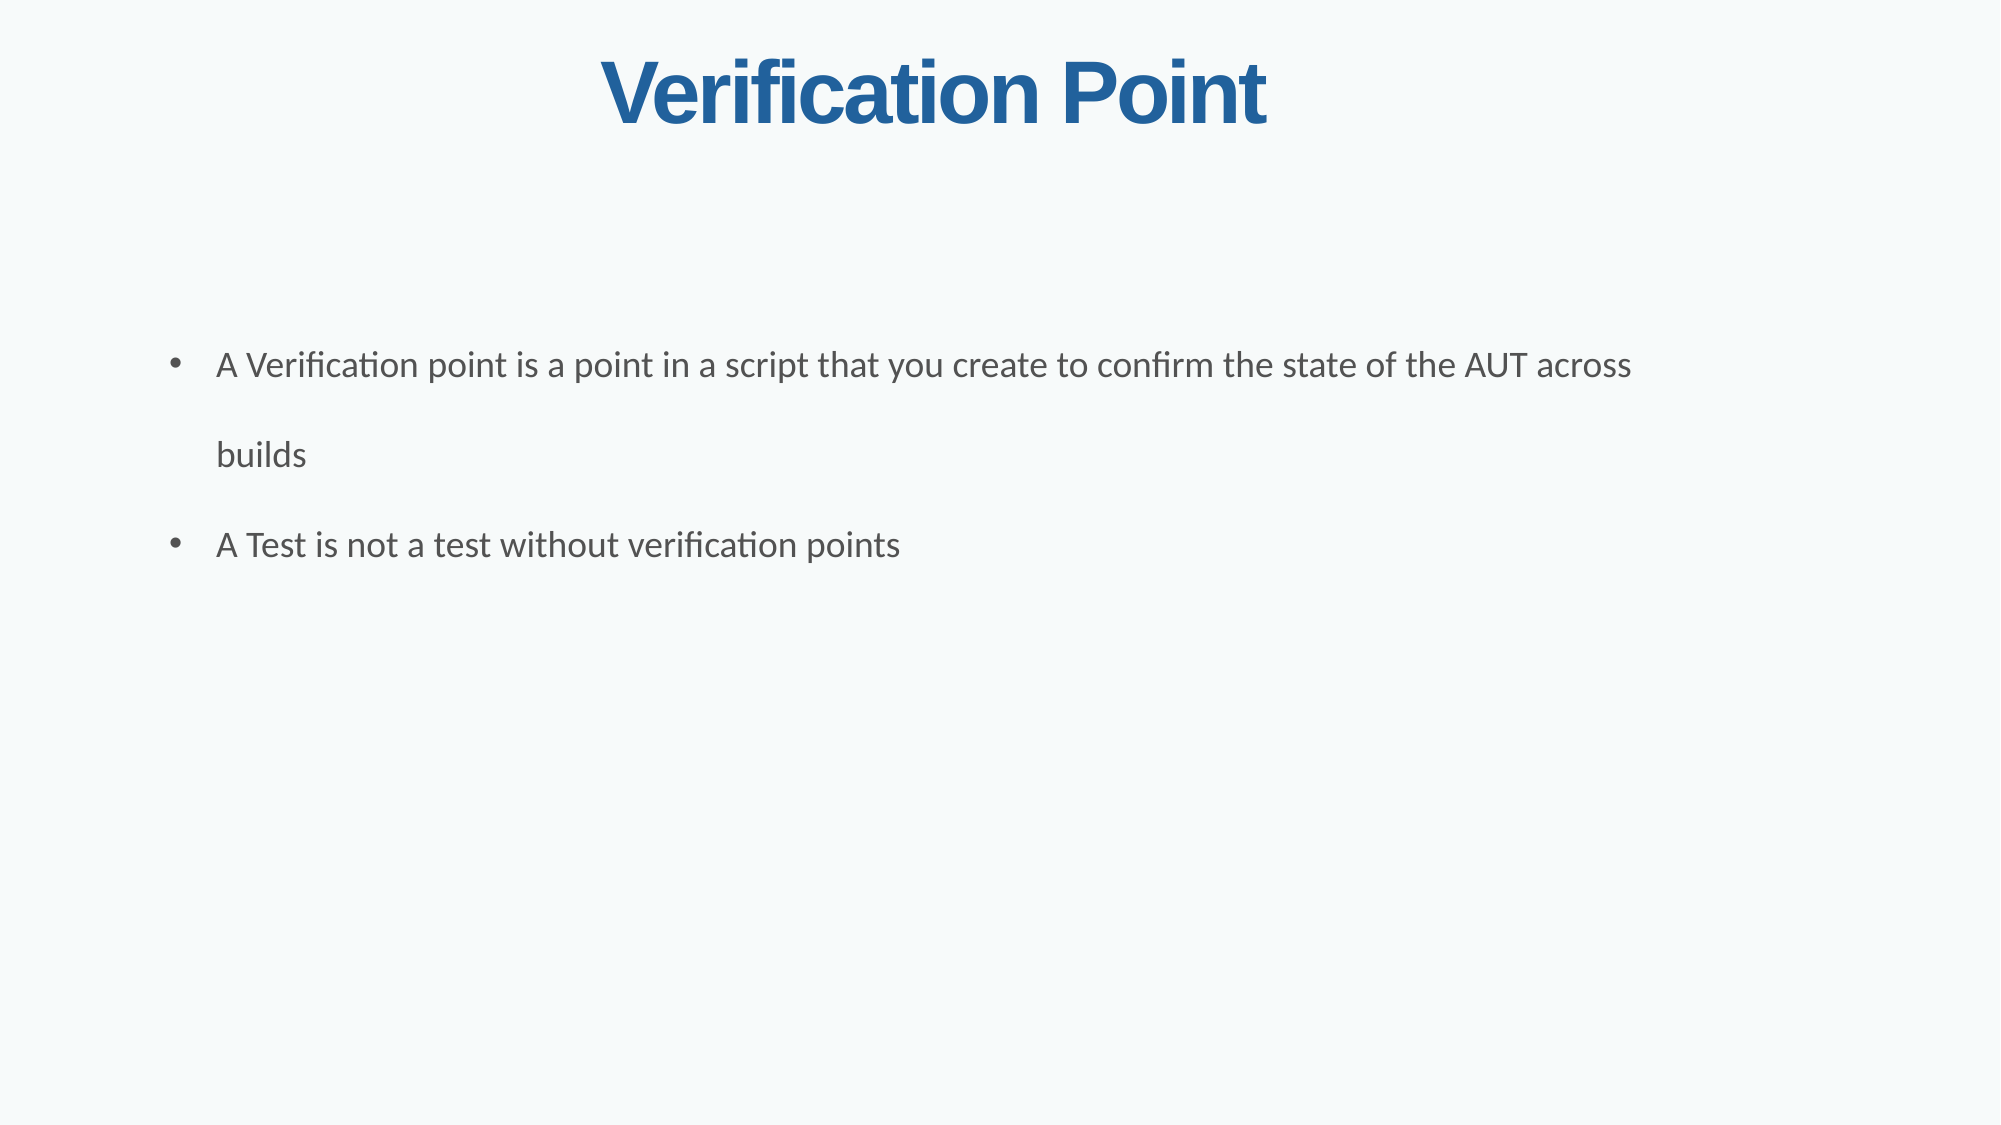

# Verification Point
A Verification point is a point in a script that you create to confirm the state of the AUT across builds
A Test is not a test without verification points